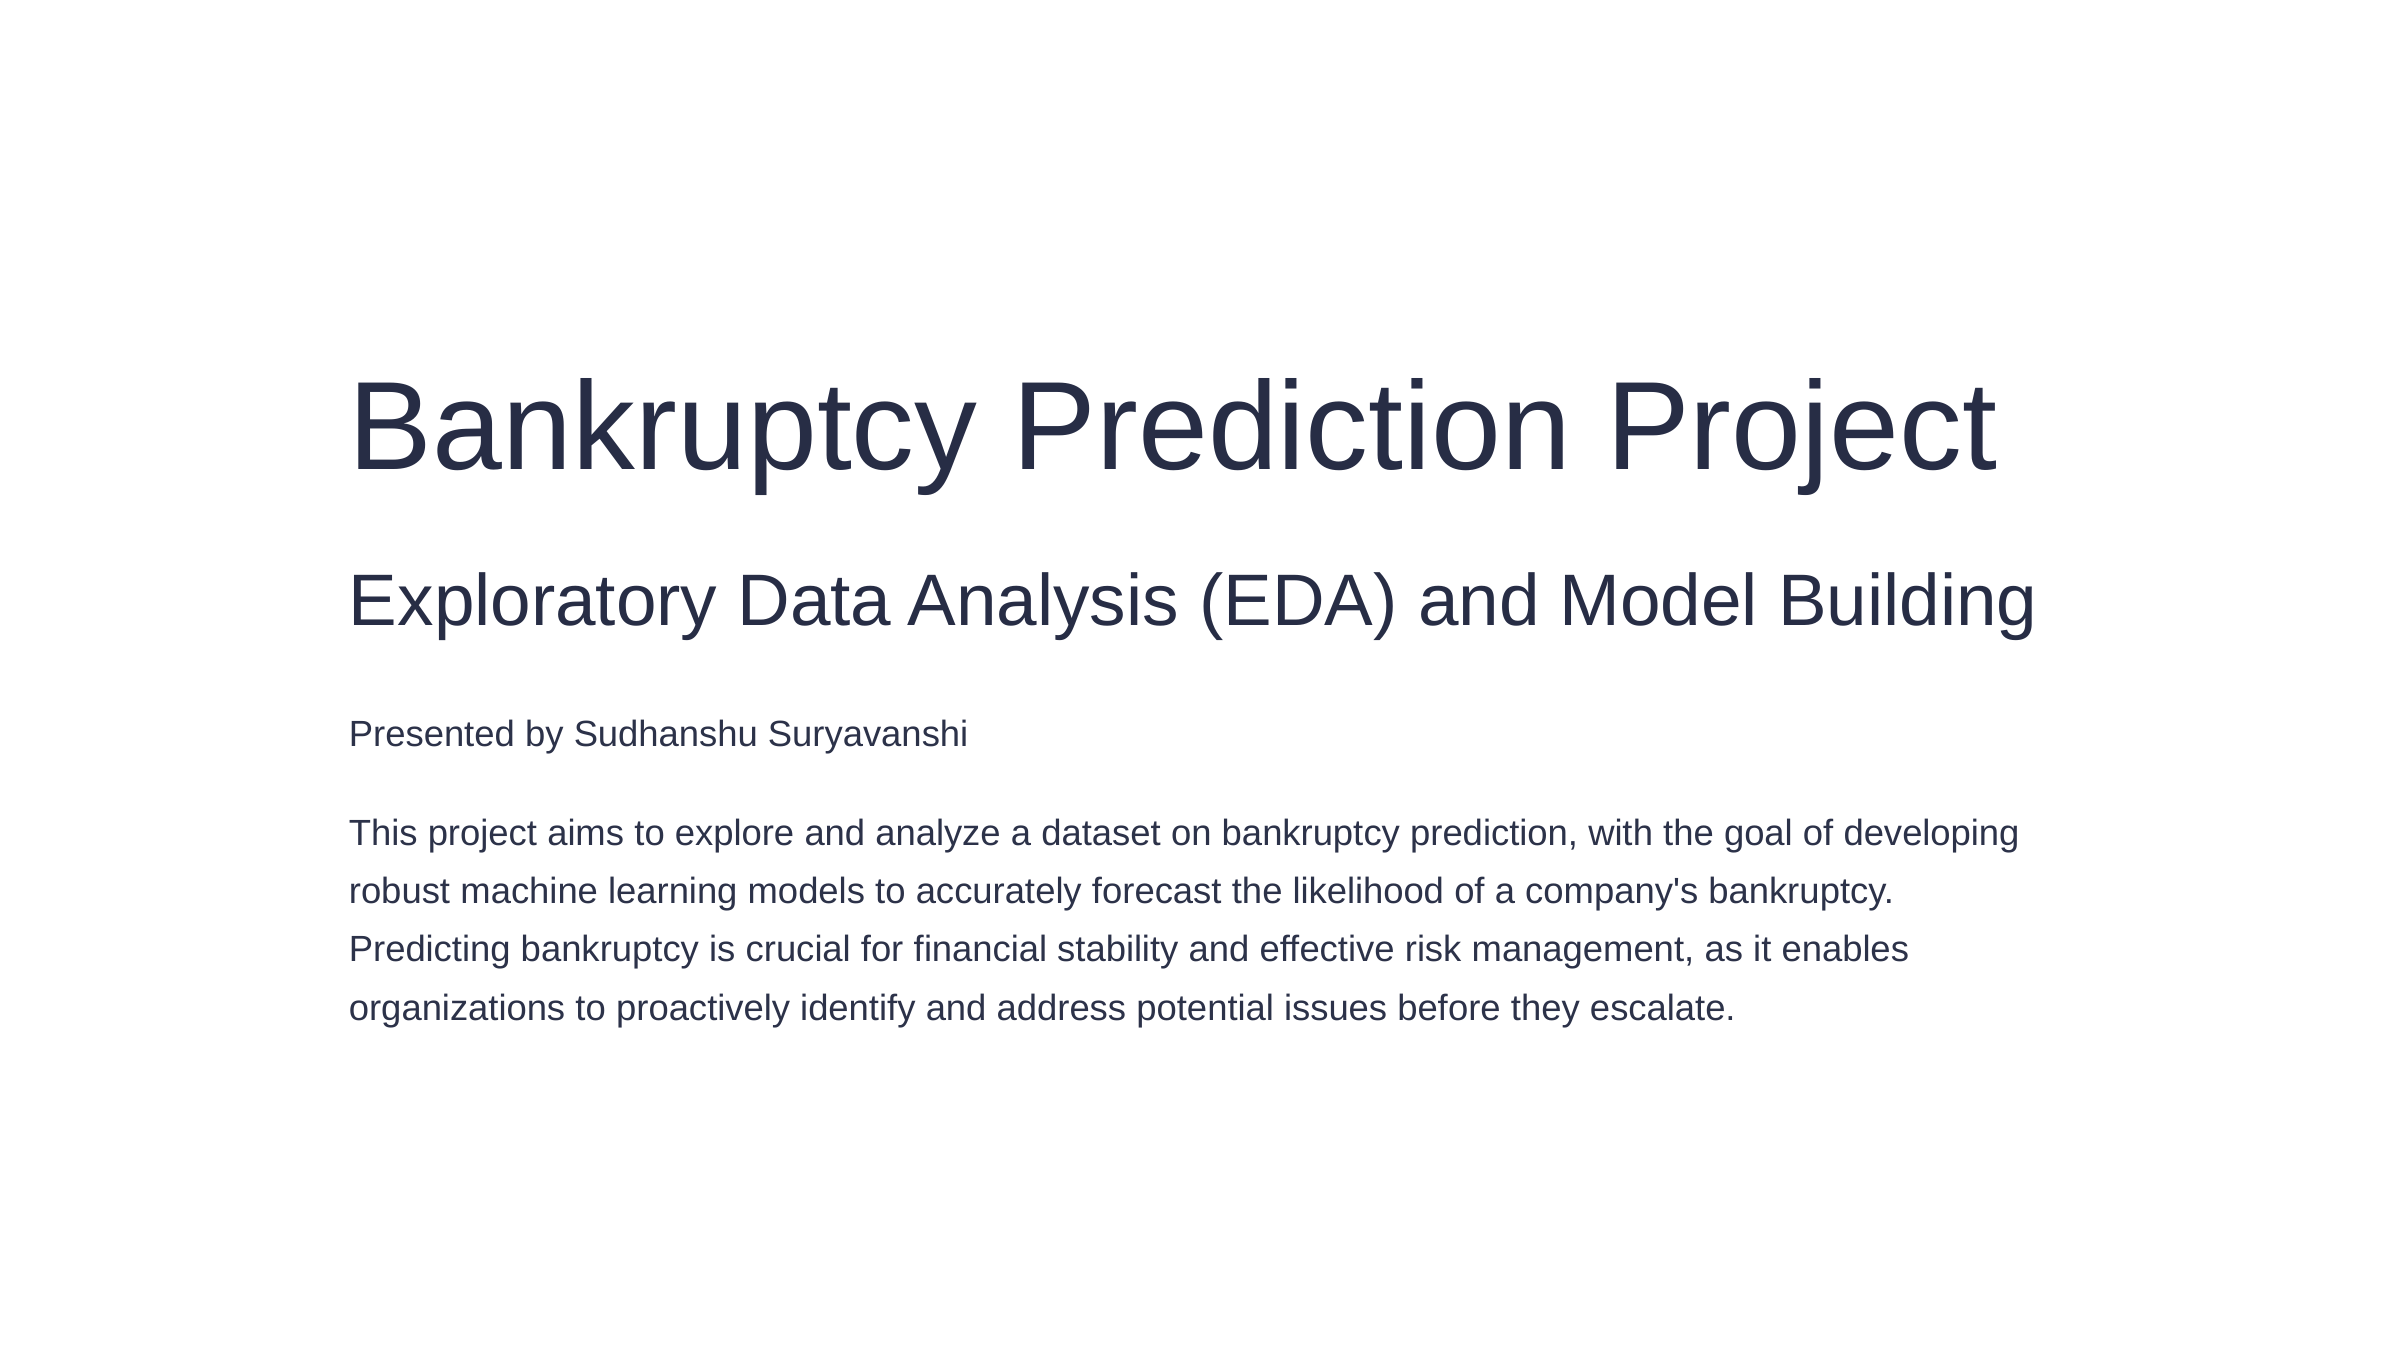

Bankruptcy Prediction Project
Exploratory Data Analysis (EDA) and Model Building
Presented by Sudhanshu Suryavanshi
This project aims to explore and analyze a dataset on bankruptcy prediction, with the goal of developing robust machine learning models to accurately forecast the likelihood of a company's bankruptcy. Predicting bankruptcy is crucial for financial stability and effective risk management, as it enables organizations to proactively identify and address potential issues before they escalate.